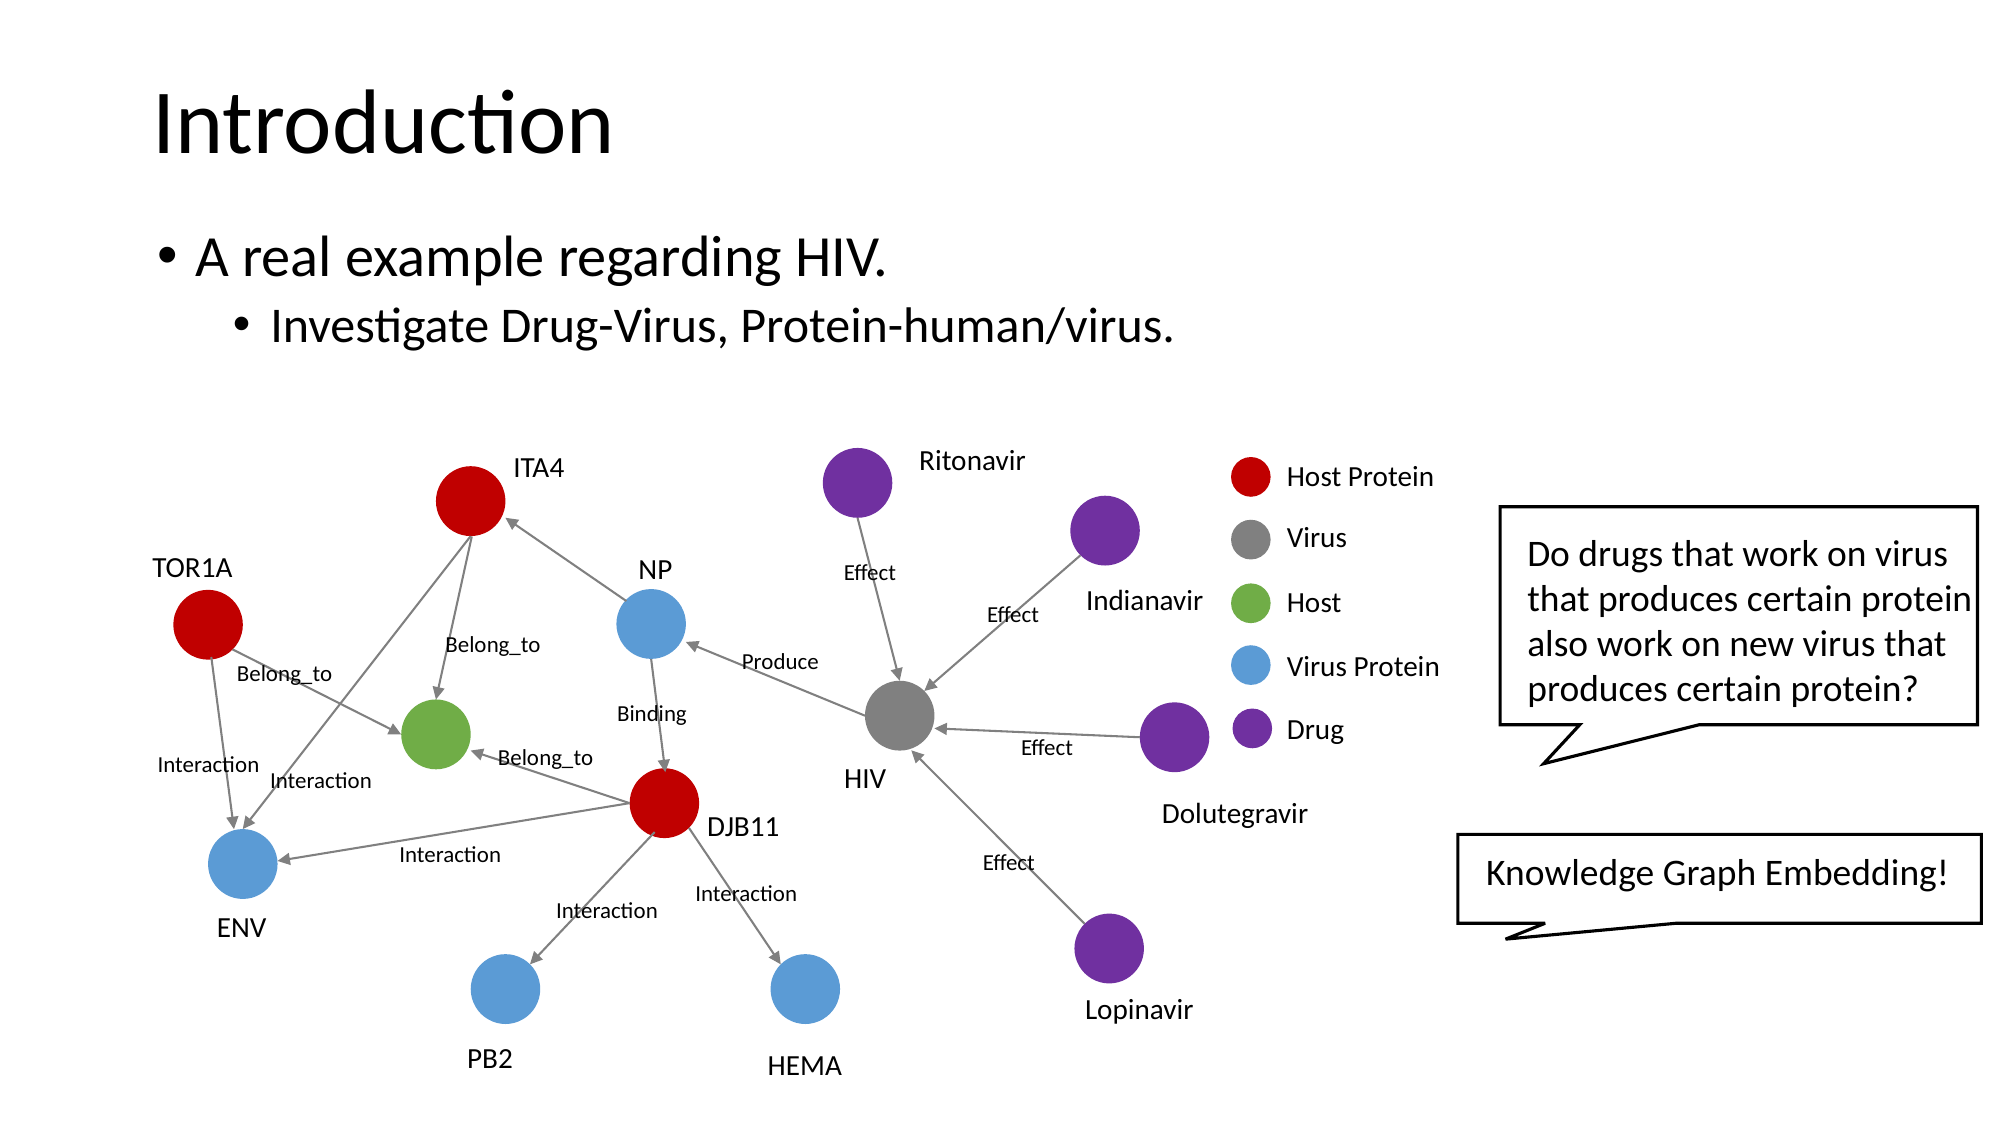

# Introduction
A real example regarding HIV.
Investigate Drug-Virus, Protein-human/virus.
Ritonavir
ITA4

TOR1A
NP
Effect
Indianavir

Effect
Belong_to
Produce
Belong_to

Binding

Effect
Belong_to
Interaction
HIV
Interaction

Dolutegravir
DJB11

Interaction
Effect
Interaction
Interaction
ENV

Lopinavir
PB2
HEMA
Host Protein

Virus

Host

Virus Protein

Drug

Do drugs that work on virus that produces certain protein also work on new virus that produces certain protein?

Knowledge Graph Embedding!